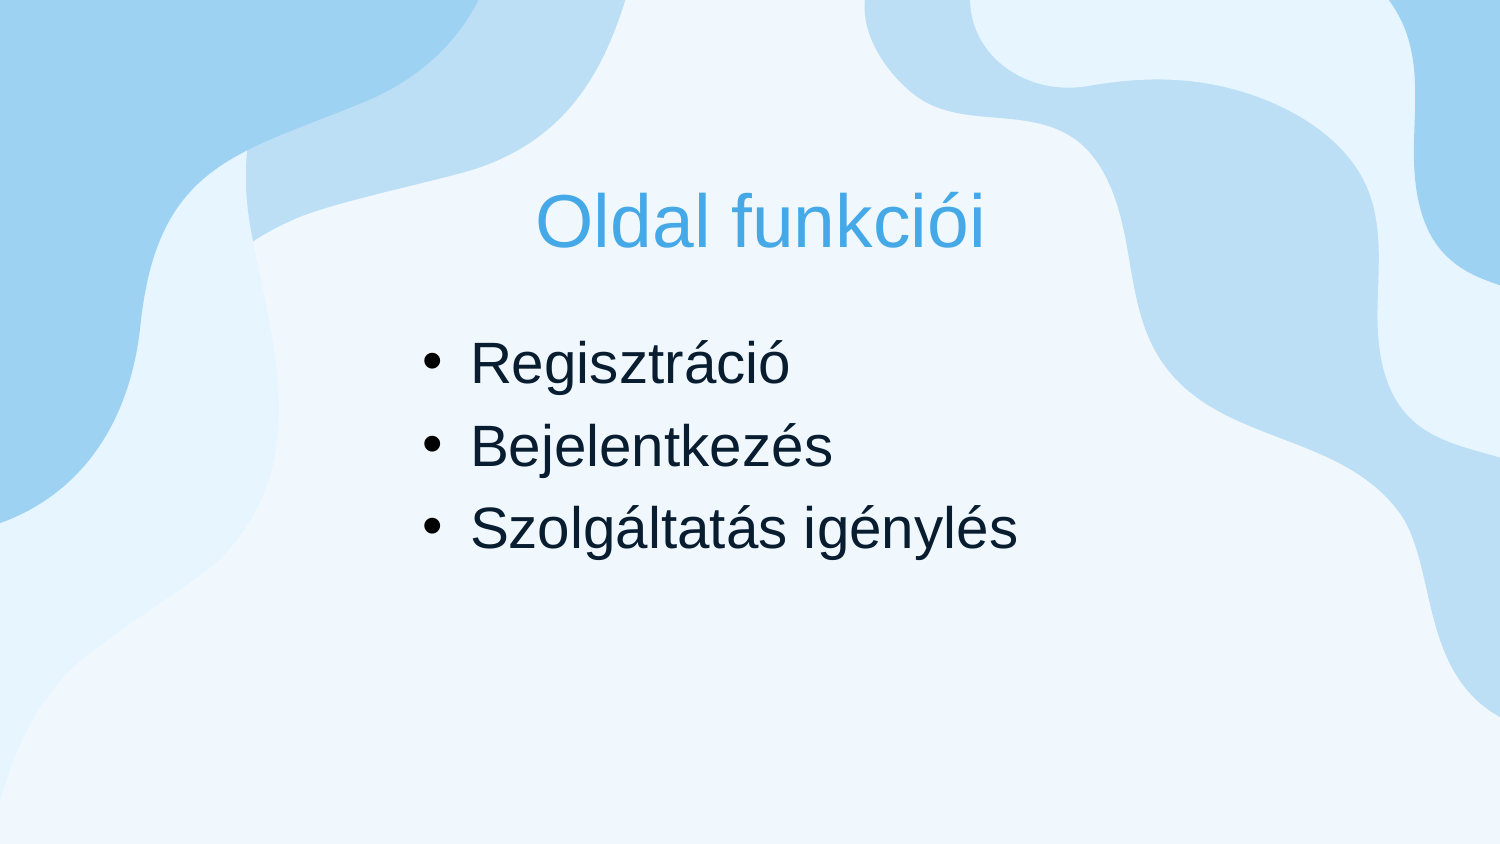

# Oldal funkciói
Regisztráció
Bejelentkezés
Szolgáltatás igénylés